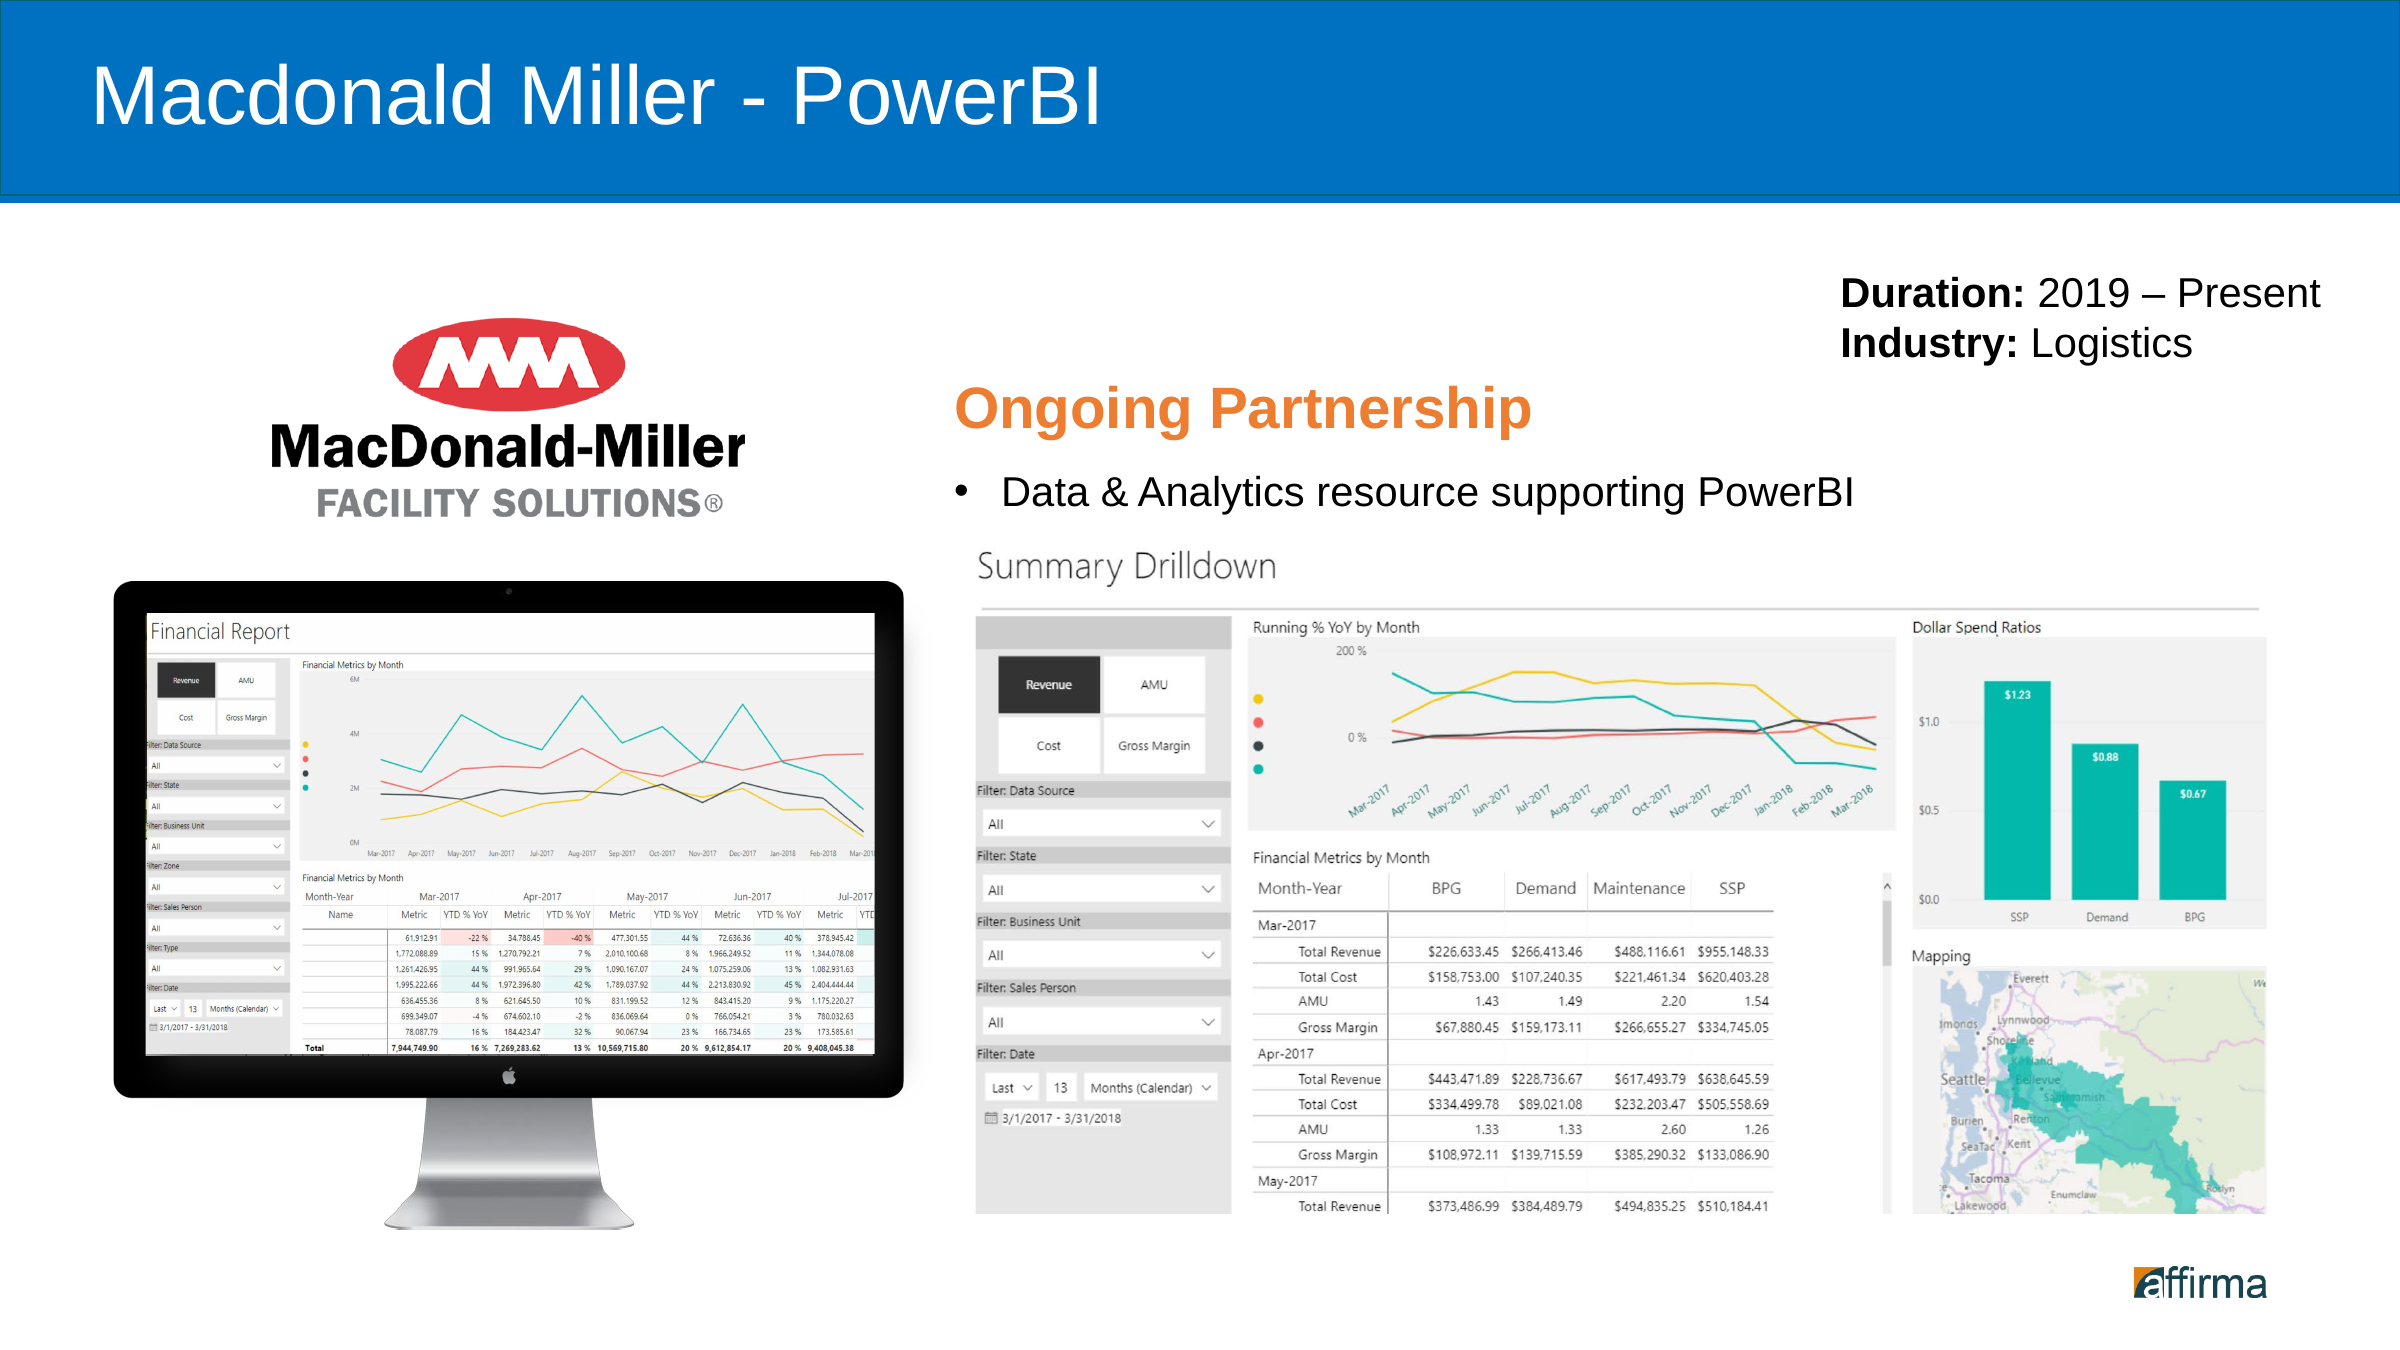

# Macdonald Miller - PowerBI

Duration: 2019 – Present
Industry: Logistics

Ongoing Partnership
Data & Analytics resource supporting PowerBI